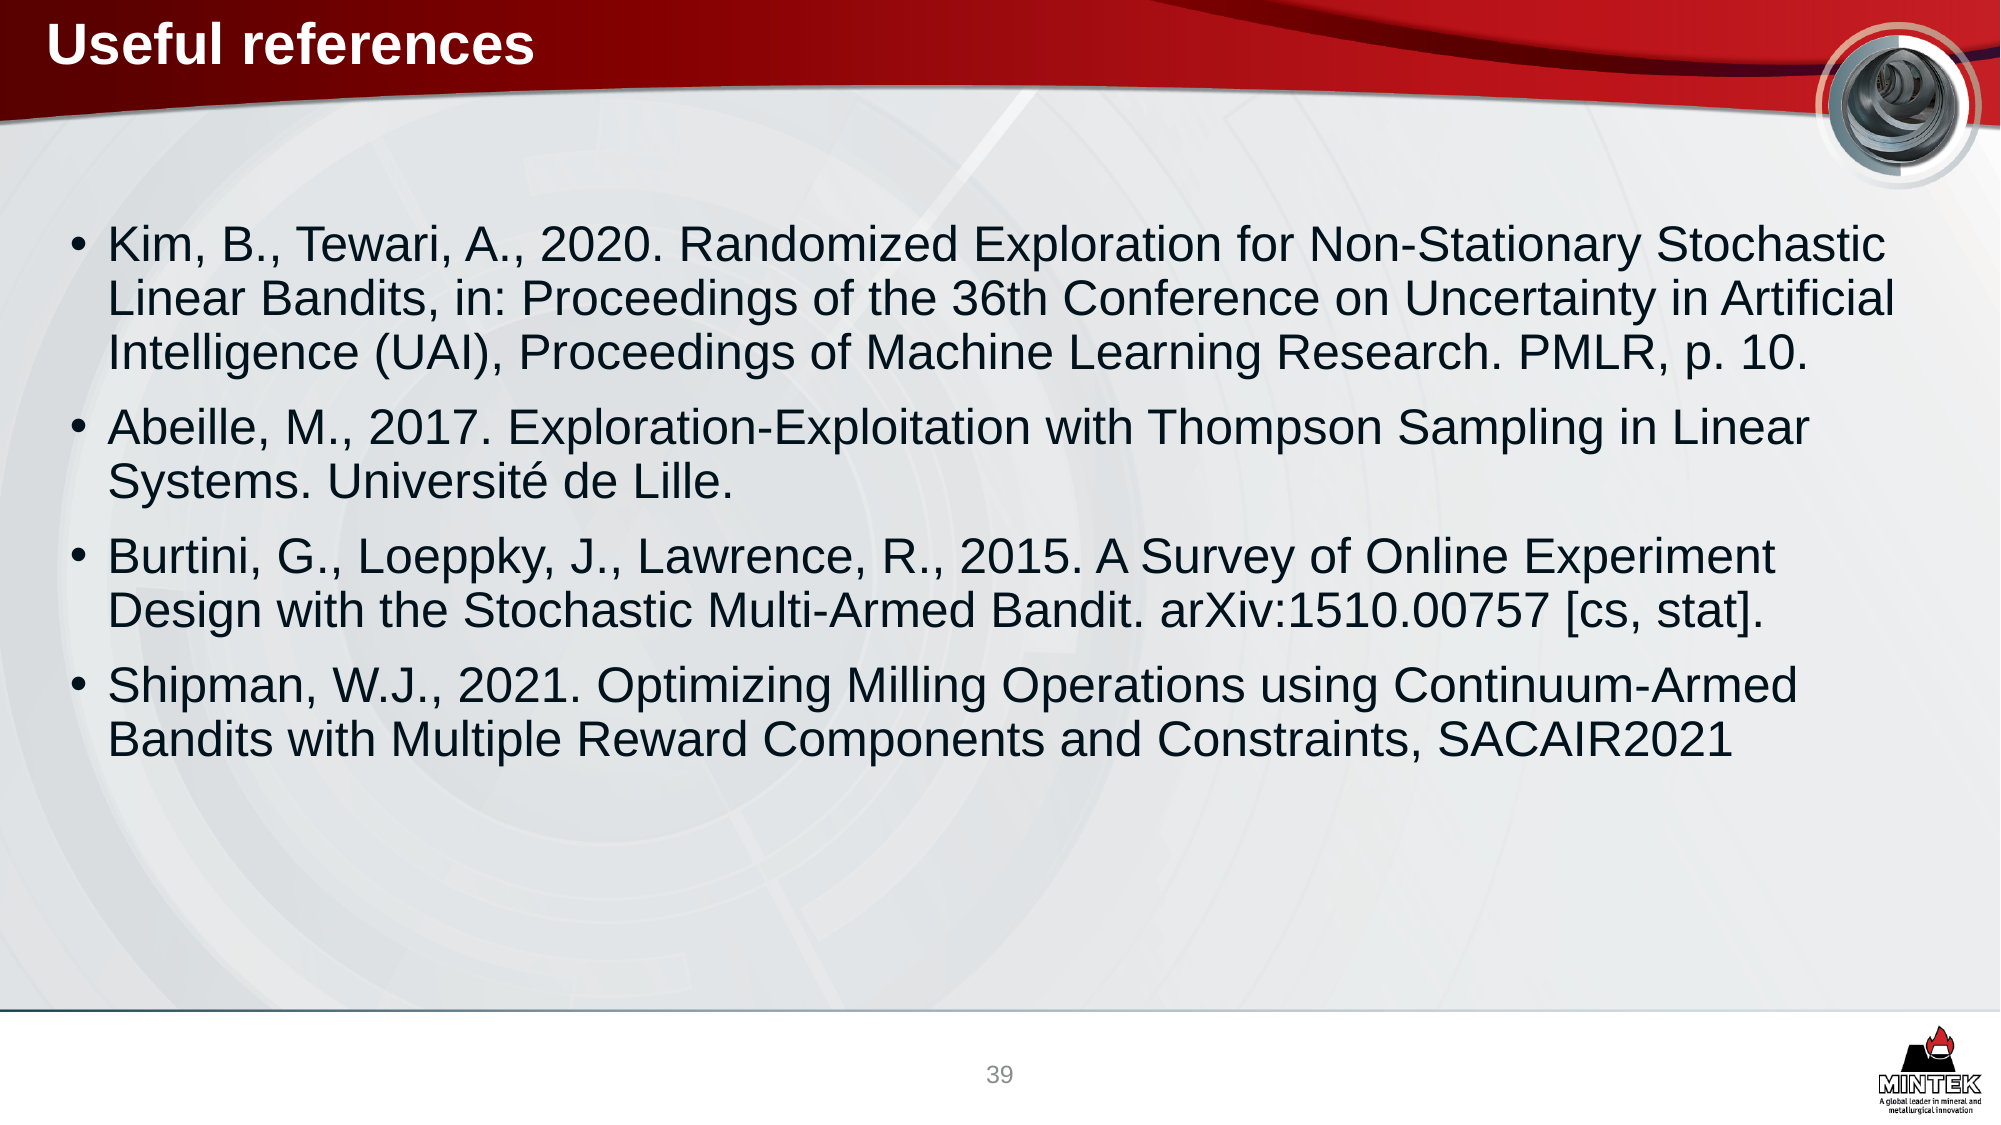

# Useful references
Kim, B., Tewari, A., 2020. Randomized Exploration for Non-Stationary Stochastic Linear Bandits, in: Proceedings of the 36th Conference on Uncertainty in Artificial Intelligence (UAI), Proceedings of Machine Learning Research. PMLR, p. 10.
Abeille, M., 2017. Exploration-Exploitation with Thompson Sampling in Linear Systems. Université de Lille.
Burtini, G., Loeppky, J., Lawrence, R., 2015. A Survey of Online Experiment Design with the Stochastic Multi-Armed Bandit. arXiv:1510.00757 [cs, stat].
Shipman, W.J., 2021. Optimizing Milling Operations using Continuum-Armed Bandits with Multiple Reward Components and Constraints, SACAIR2021

39